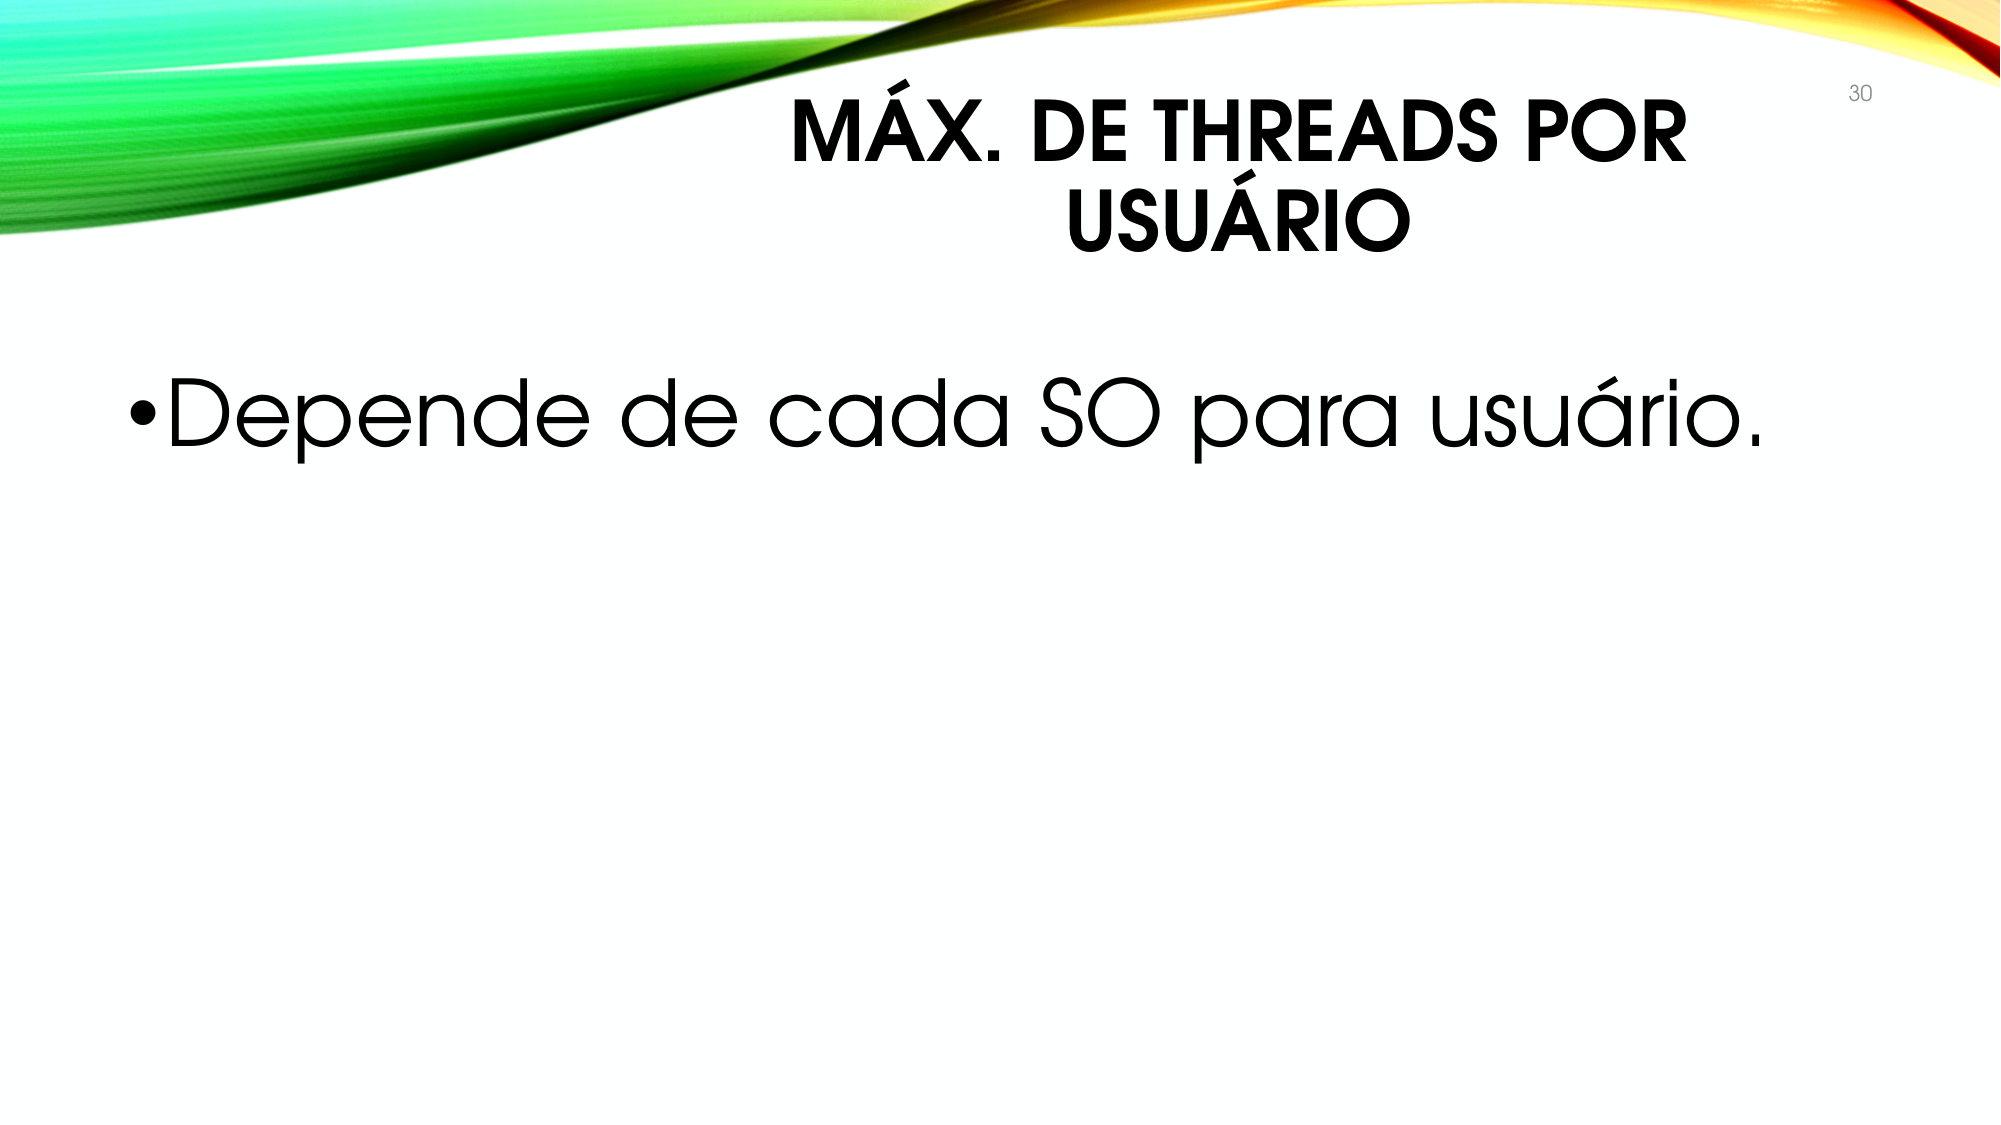

30
# Máx. de Threads por usuário
Depende de cada SO para usuário.